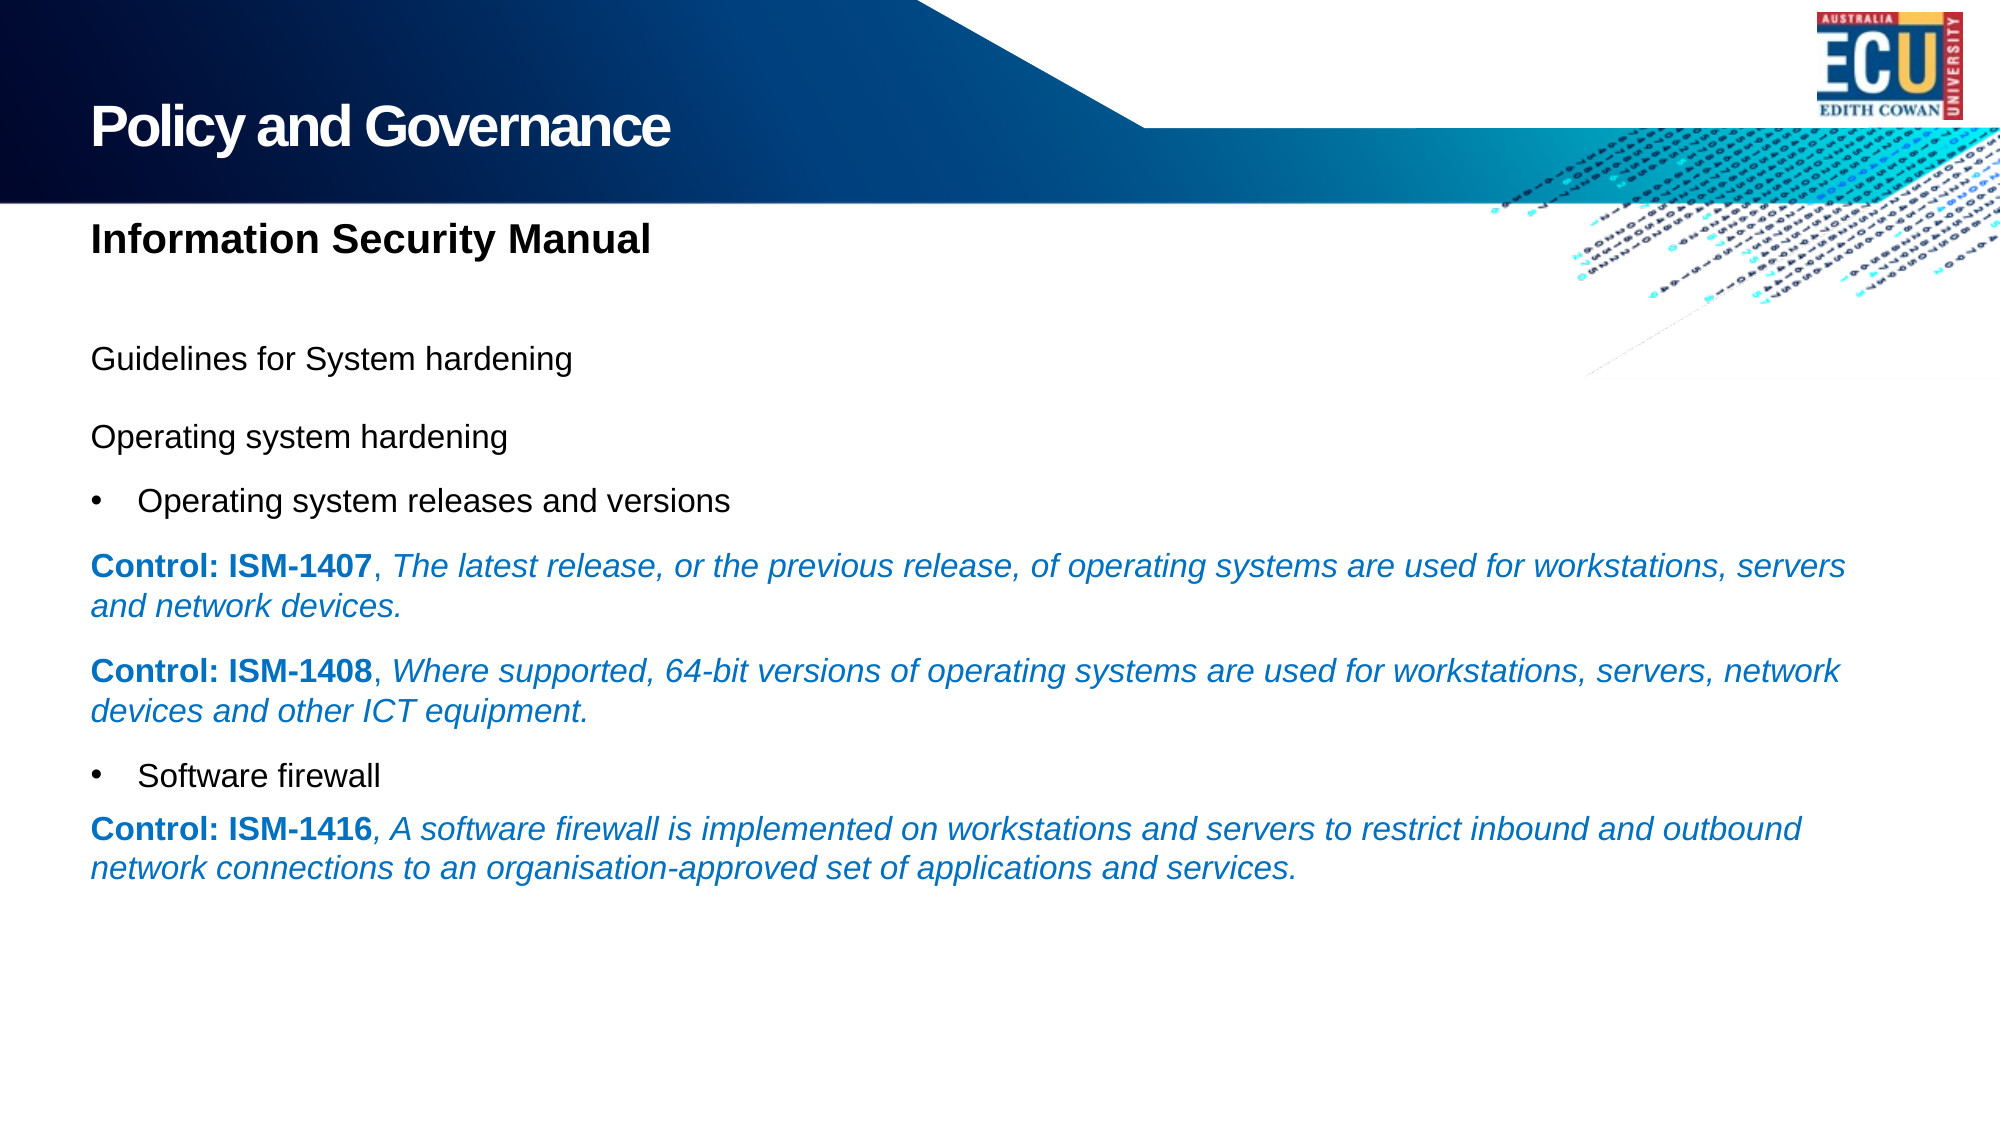

# Policy and Governance
Information Security Manual

Guidelines for System hardening
Operating system hardening
Operating system releases and versions
Control: ISM-1407, The latest release, or the previous release, of operating systems are used for workstations, servers and network devices.
Control: ISM-1408, Where supported, 64-bit versions of operating systems are used for workstations, servers, network devices and other ICT equipment.
Software firewall
Control: ISM-1416, A software firewall is implemented on workstations and servers to restrict inbound and outbound network connections to an organisation-approved set of applications and services.